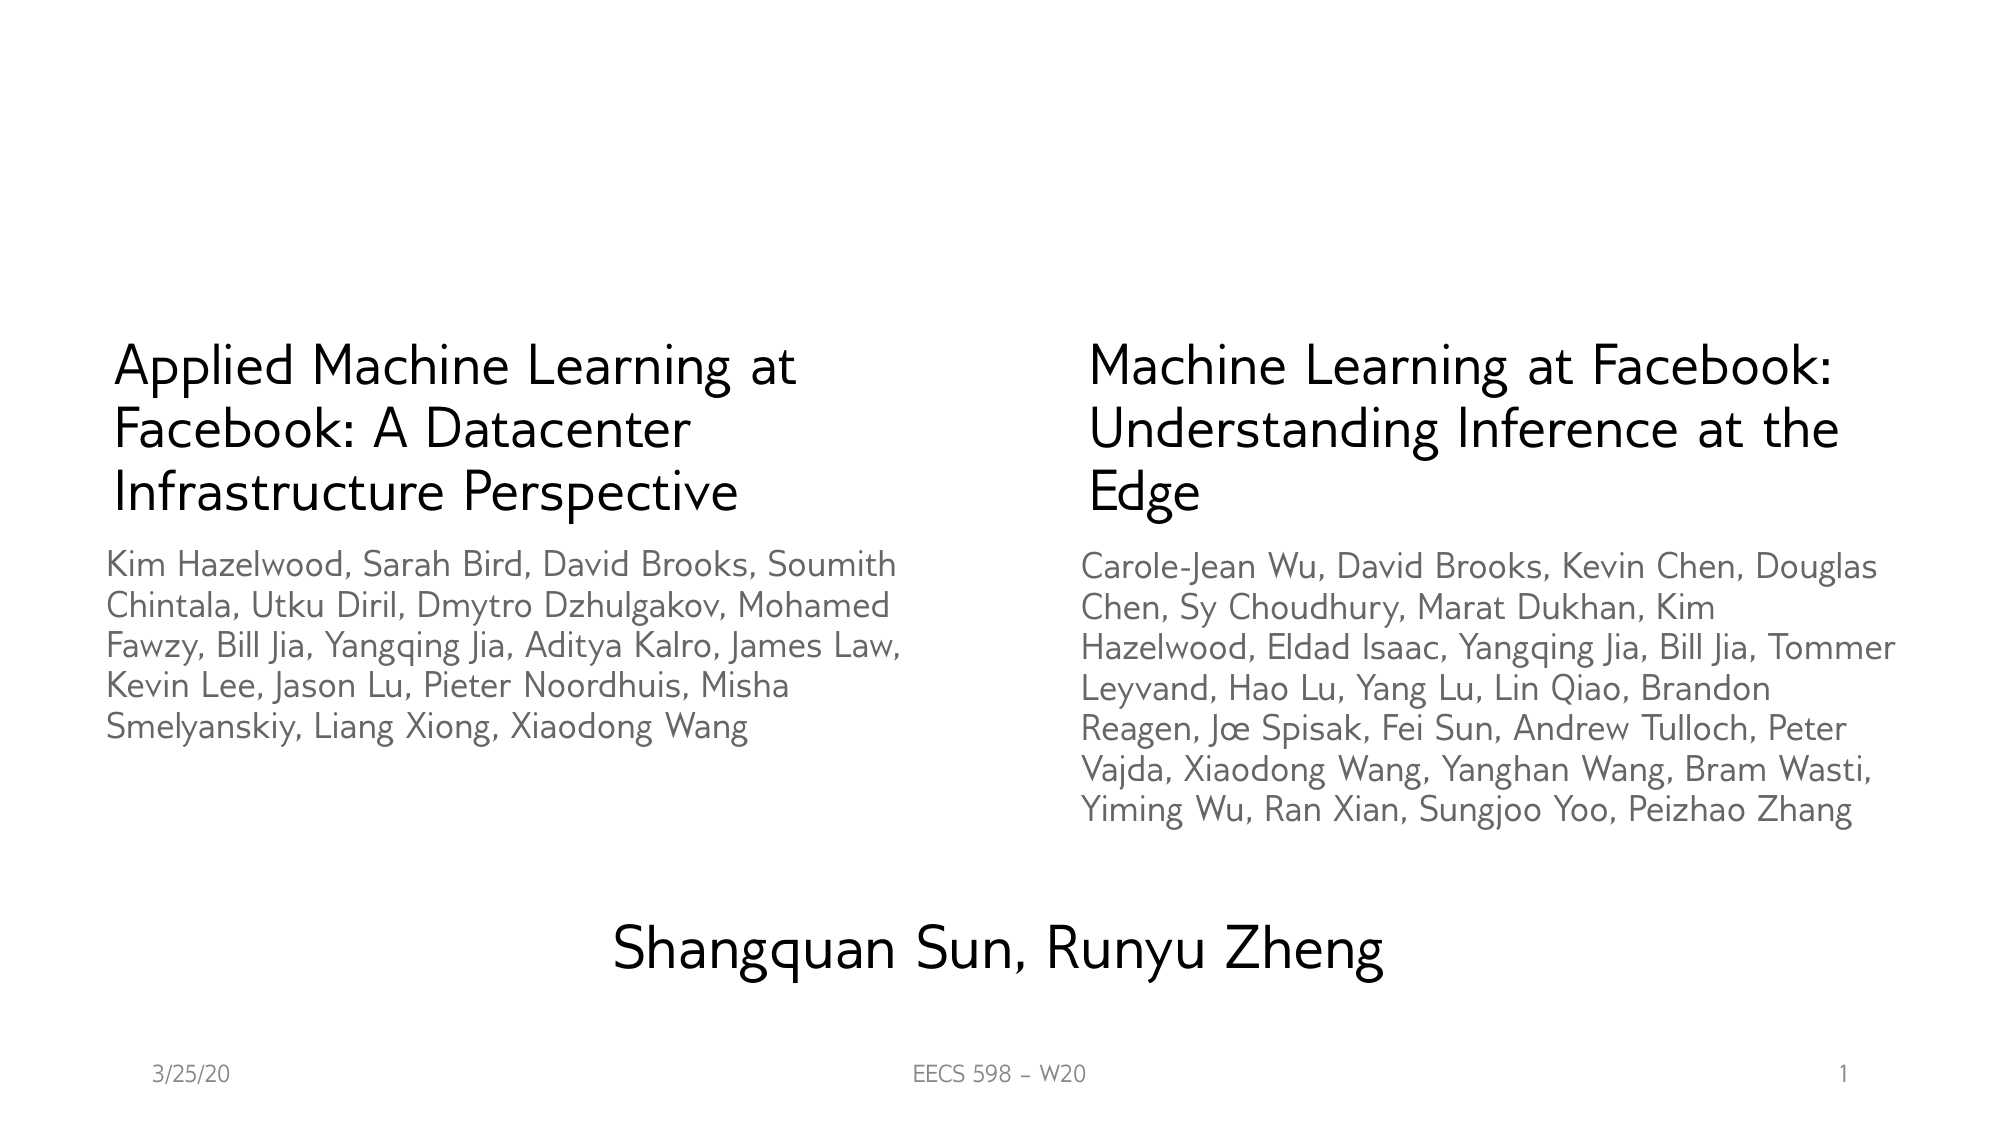

Kim Hazelwood, Sarah Bird, David Brooks, Soumith Chintala, Utku Diril, Dmytro Dzhulgakov, Mohamed Fawzy, Bill Jia, Yangqing Jia, Aditya Kalro, James Law, Kevin Lee, Jason Lu, Pieter Noordhuis, Misha Smelyanskiy, Liang Xiong, Xiaodong Wang

Carole-Jean Wu, David Brooks, Kevin Chen, Douglas Chen, Sy Choudhury, Marat Dukhan, Kim Hazelwood, Eldad Isaac, Yangqing Jia, Bill Jia, Tommer Leyvand, Hao Lu, Yang Lu, Lin Qiao, Brandon Reagen, Joe Spisak, Fei Sun, Andrew Tulloch, Peter Vajda, Xiaodong Wang, Yanghan Wang, Bram Wasti, Yiming Wu, Ran Xian, Sungjoo Yoo, Peizhao Zhang

Applied Machine Learning at Facebook: A Datacenter Infrastructure Perspective

Machine Learning at Facebook: Understanding Inference at the Edge

# Shangquan Sun, Runyu Zheng
3/25/20
EECS 598 – W20
1